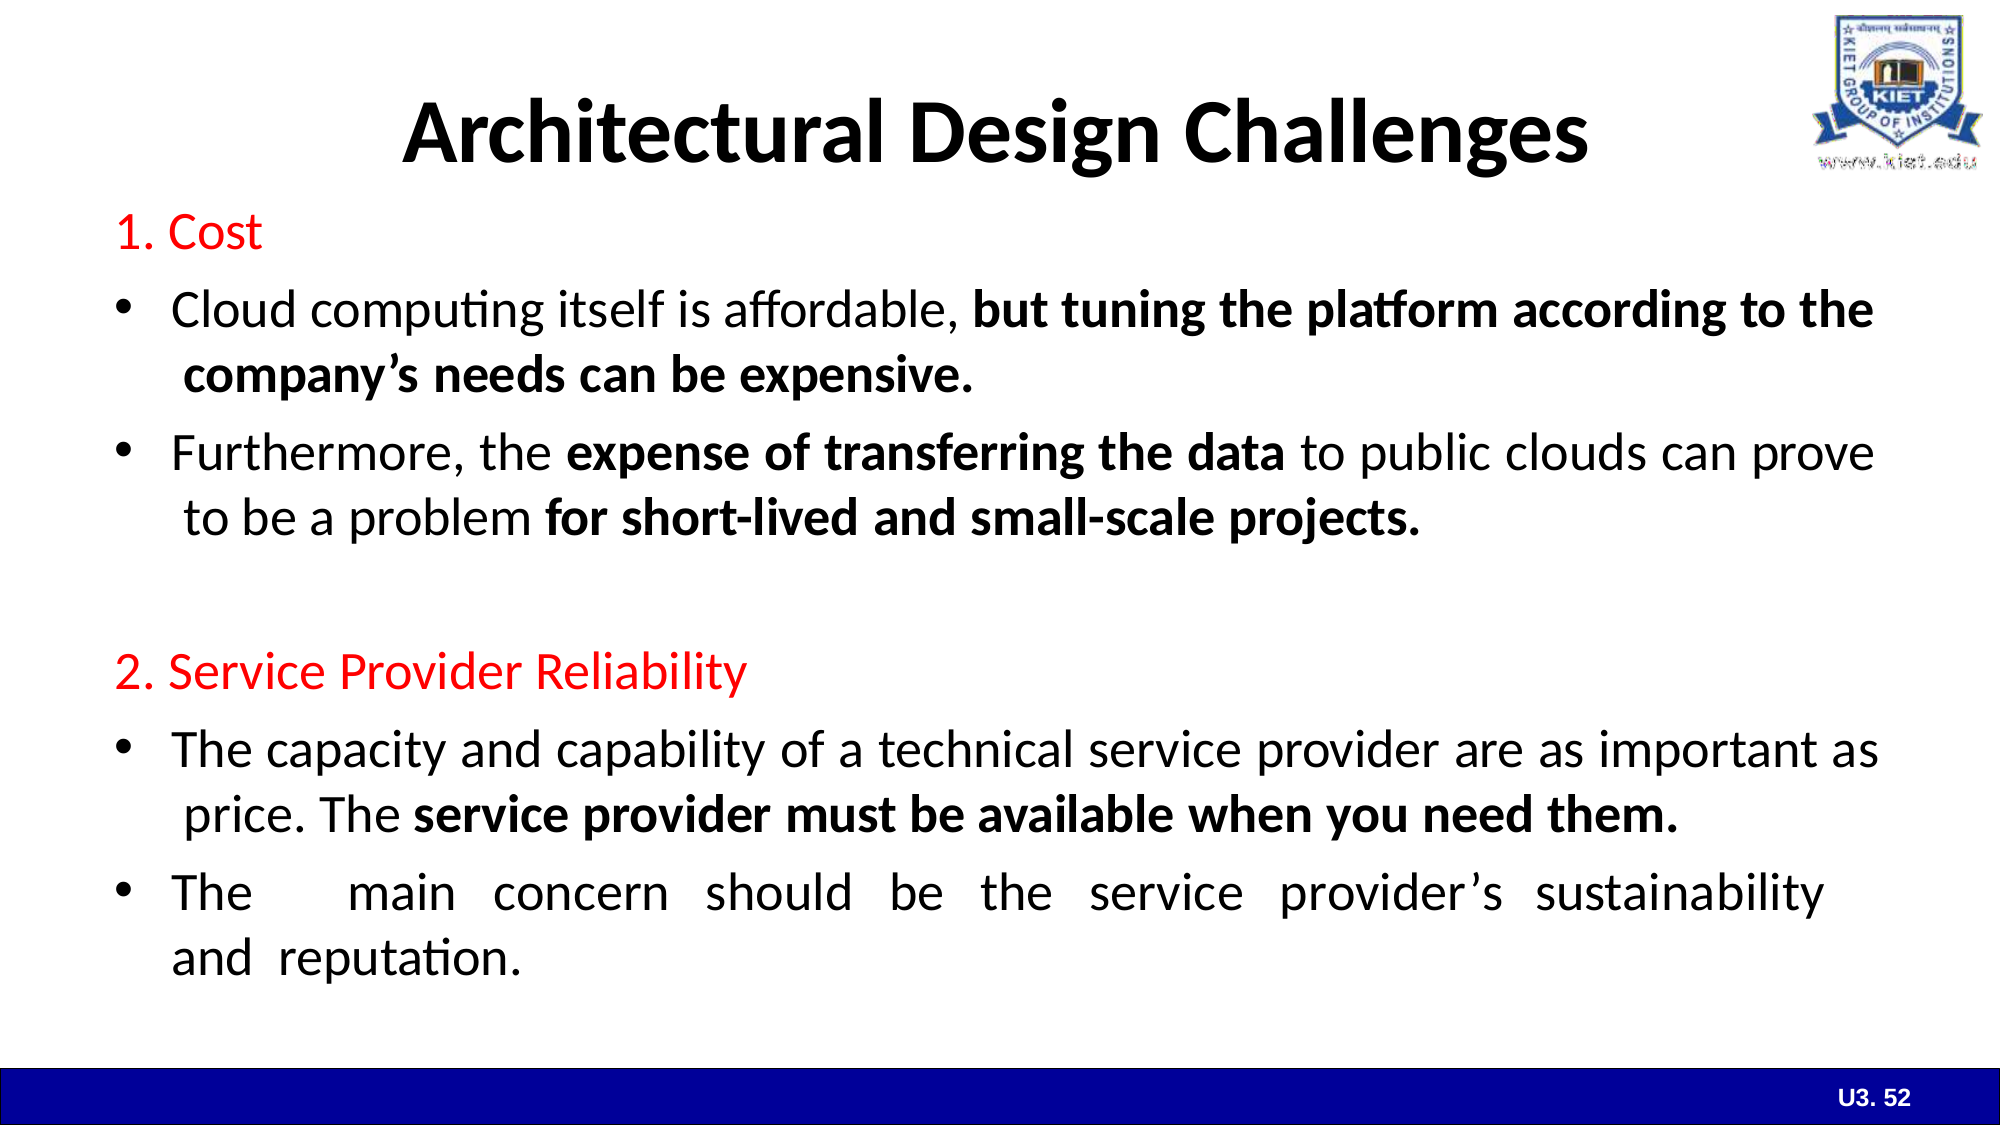

# Architectural Design Challenges
1. Cost
Cloud computing itself is affordable, but tuning the platform according to the  company’s needs can be expensive.
Furthermore, the expense of transferring the data to public clouds can prove  to be a problem for short-lived and small-scale projects.

2. Service Provider Reliability
The capacity and capability of a technical service provider are as important as  price. The service provider must be available when you need them.
The	main	concern	should	be	the	service	provider’s	sustainability	and  reputation.
U3. 52